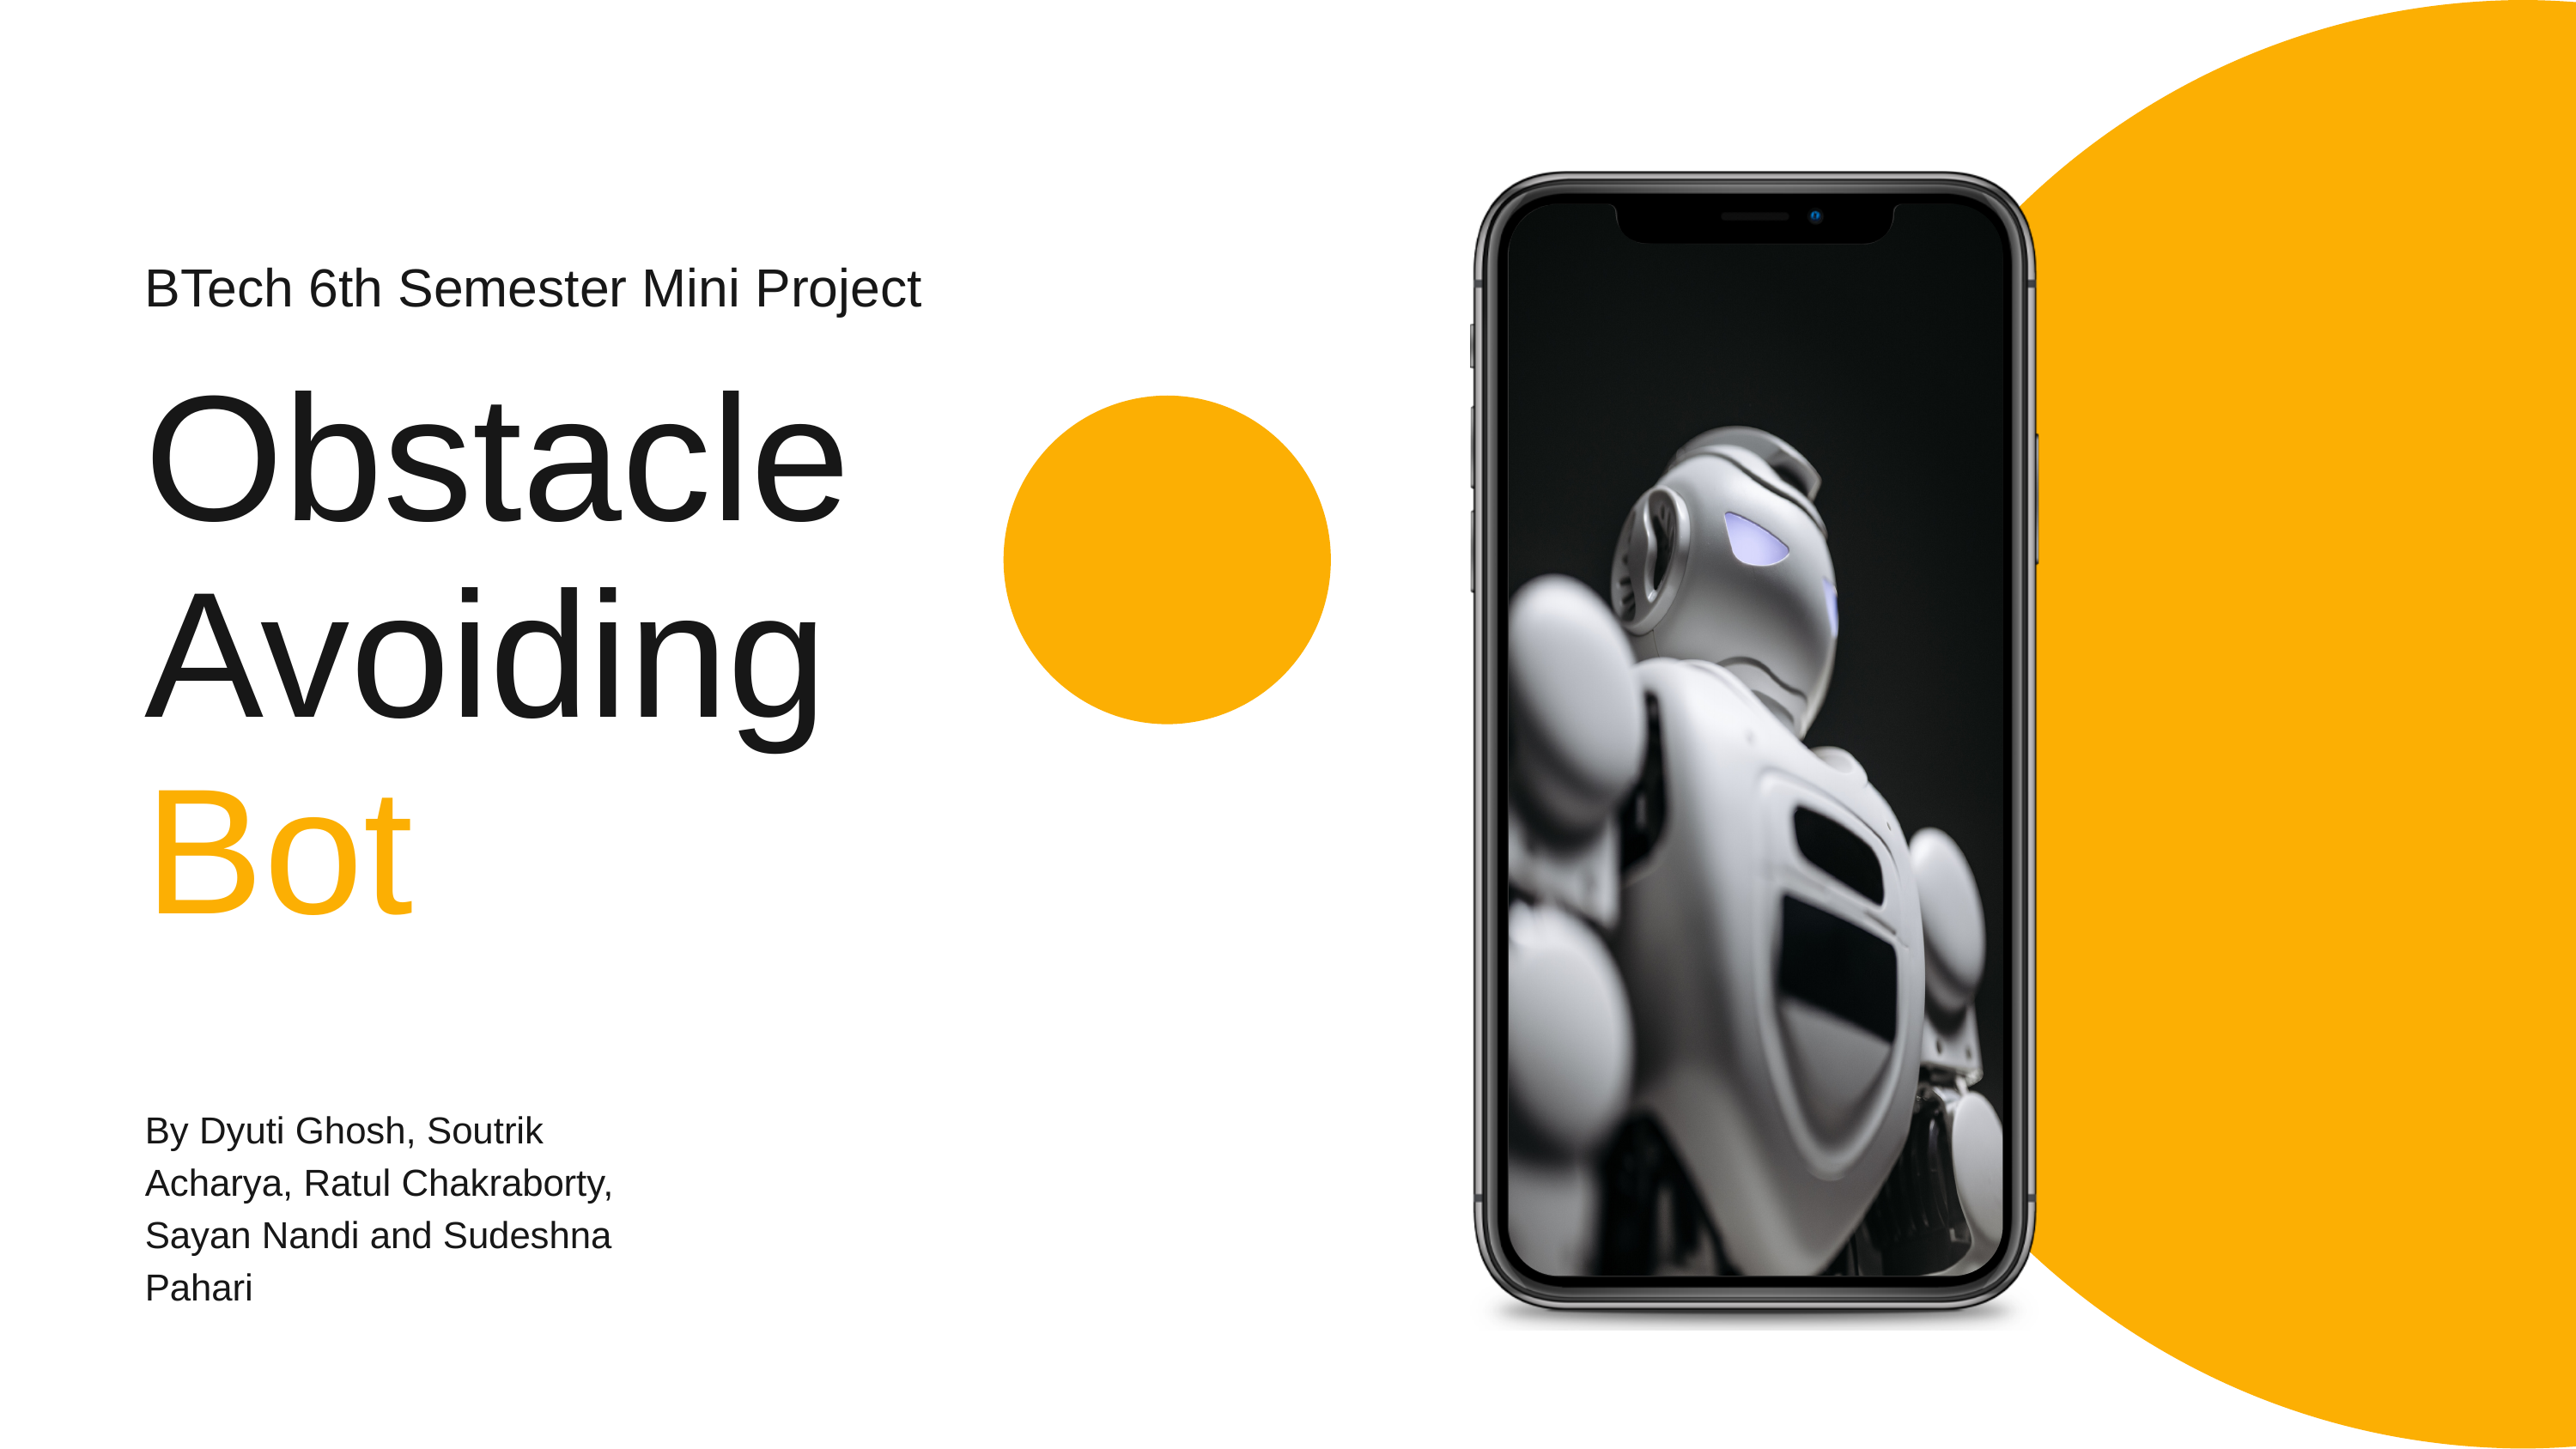

BTech 6th Semester Mini Project
Obstacle
Avoiding
Bot

By Dyuti Ghosh, Soutrik Acharya, Ratul Chakraborty, Sayan Nandi and Sudeshna Pahari